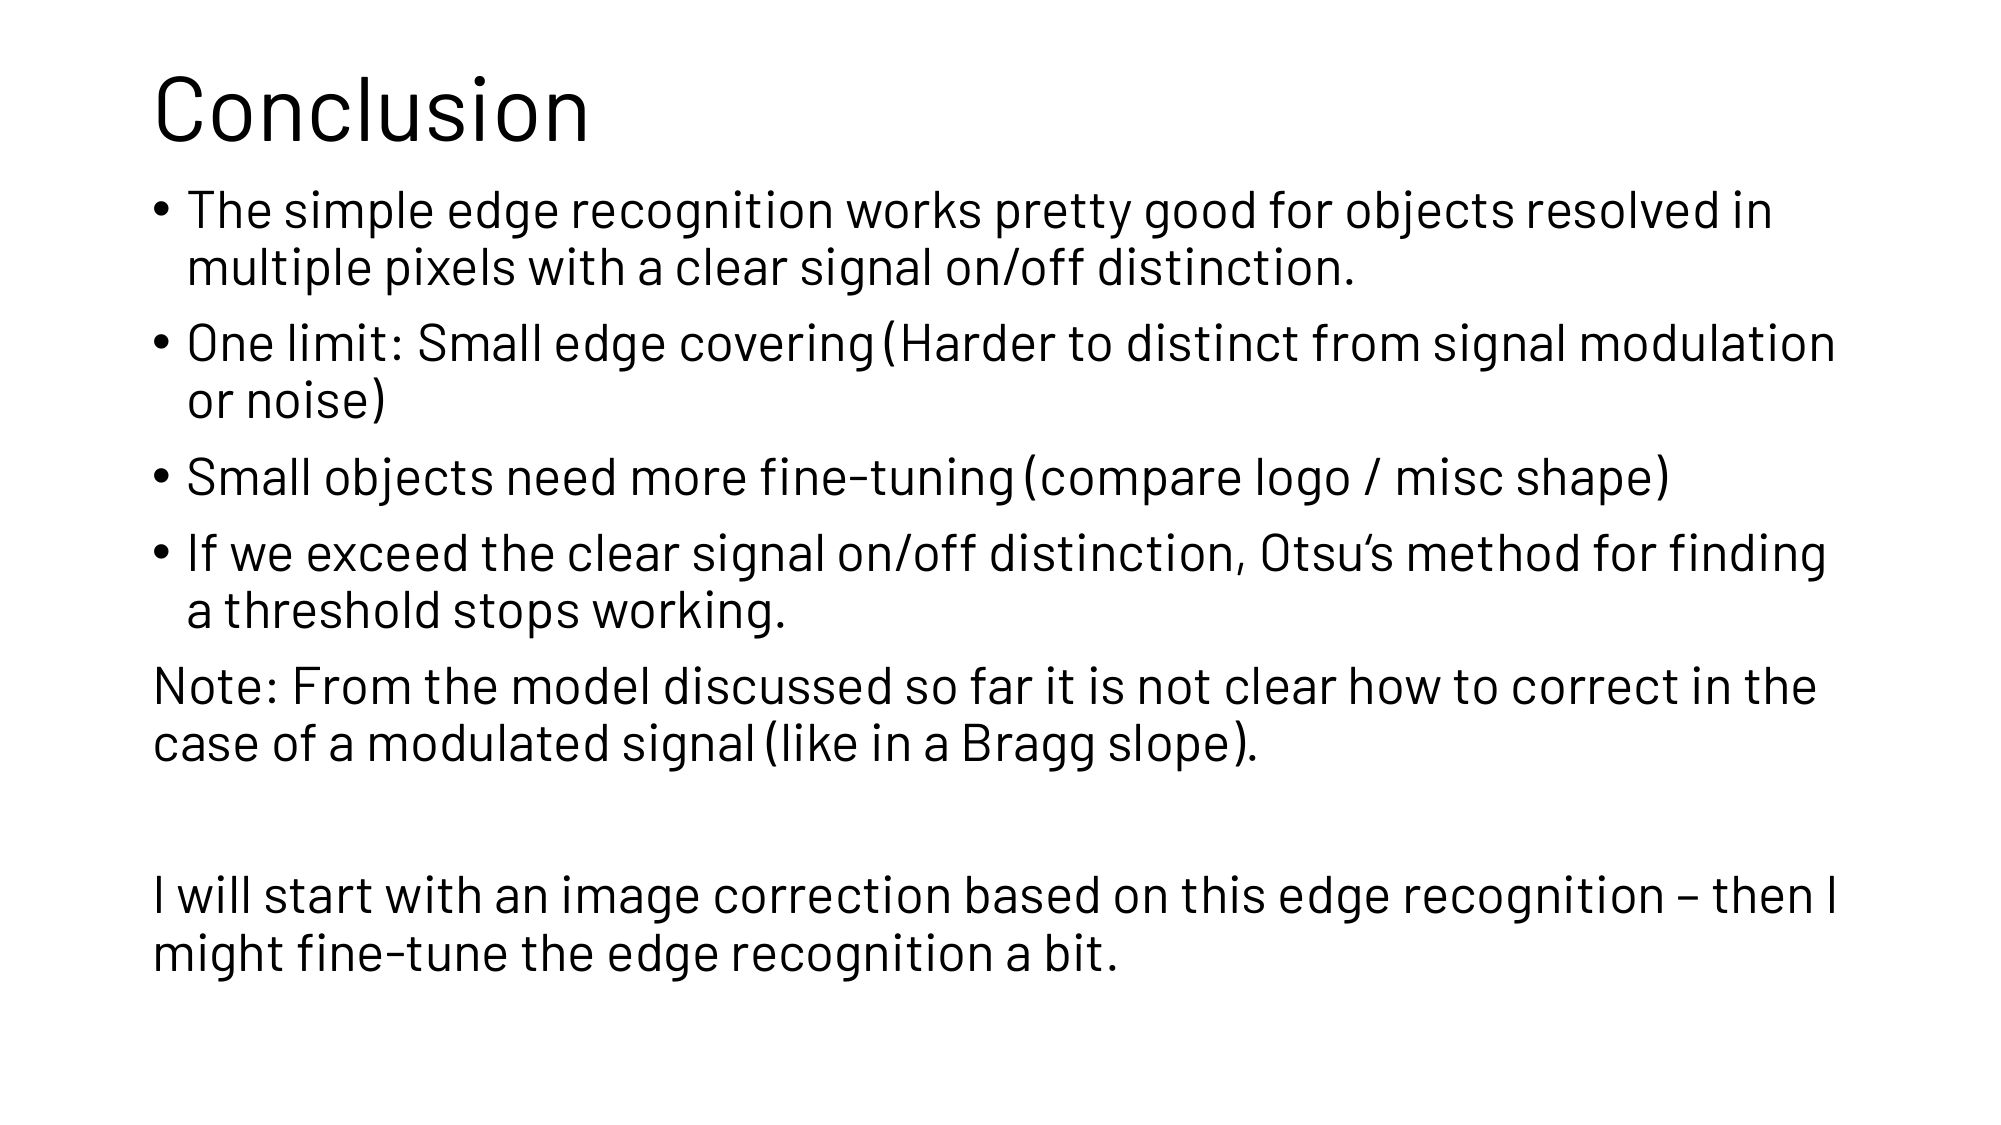

# Conclusion
The simple edge recognition works pretty good for objects resolved in multiple pixels with a clear signal on/off distinction.
One limit: Small edge covering (Harder to distinct from signal modulation or noise)
Small objects need more fine-tuning (compare logo / misc shape)
If we exceed the clear signal on/off distinction, Otsu‘s method for finding a threshold stops working.
Note: From the model discussed so far it is not clear how to correct in the case of a modulated signal (like in a Bragg slope).

I will start with an image correction based on this edge recognition – then I might fine-tune the edge recognition a bit.